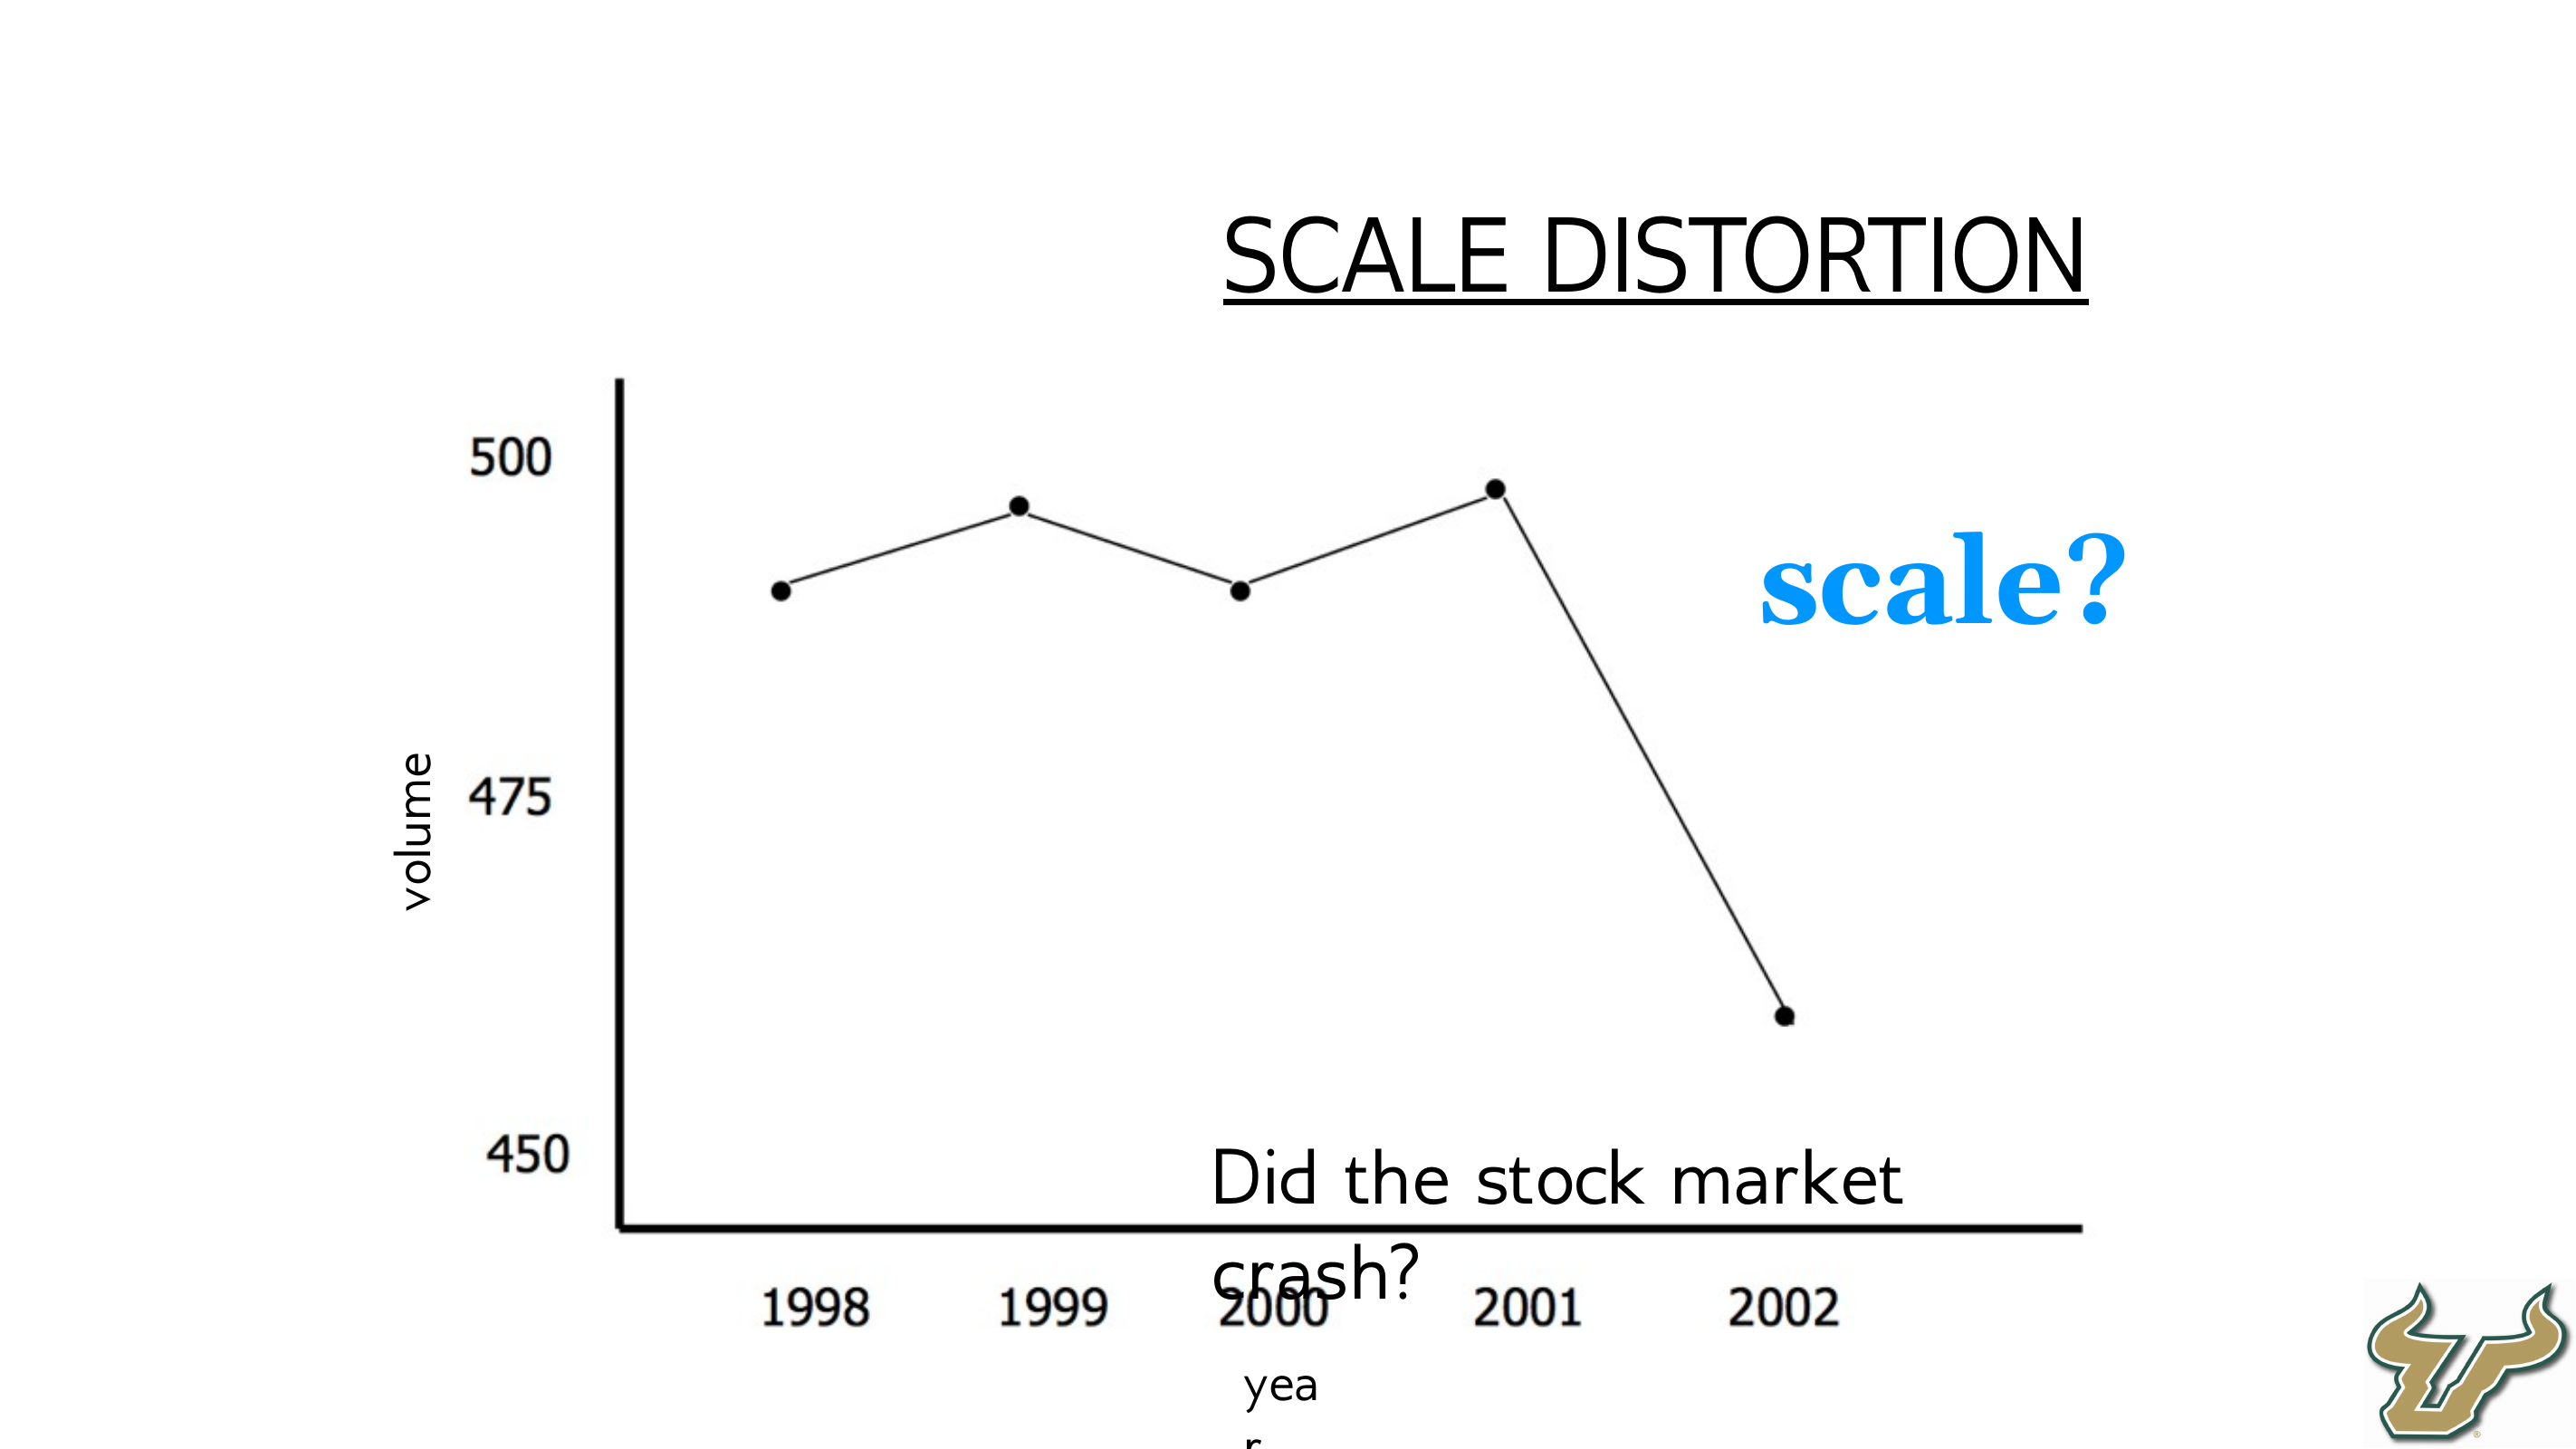

SCALE DISTORTION

scale?
volume
Did the stock market crash?
year